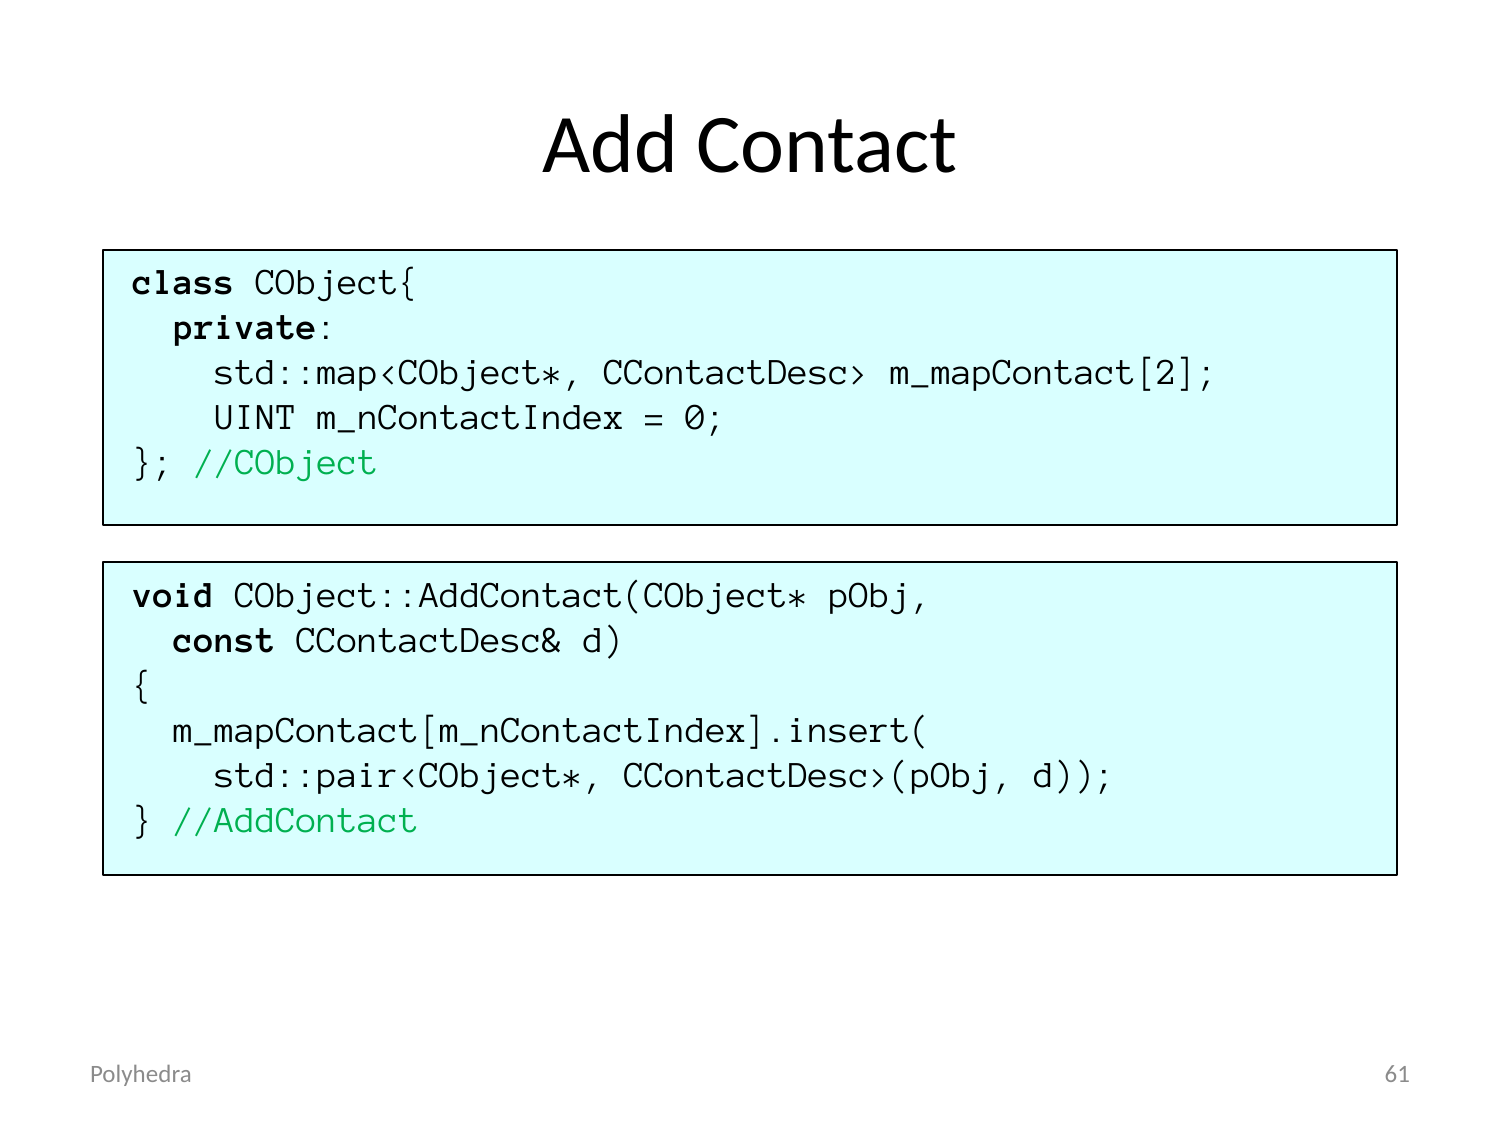

# Add Contact
class CObject{
  private:
    std::map<CObject*, CContactDesc> m_mapContact[2];
    UINT m_nContactIndex = 0;
}; //CObject
void CObject::AddContact(CObject* pObj,
  const CContactDesc& d)
{
  m_mapContact[m_nContactIndex].insert(
    std::pair<CObject*, CContactDesc>(pObj, d));
} //AddContact
Polyhedra
61